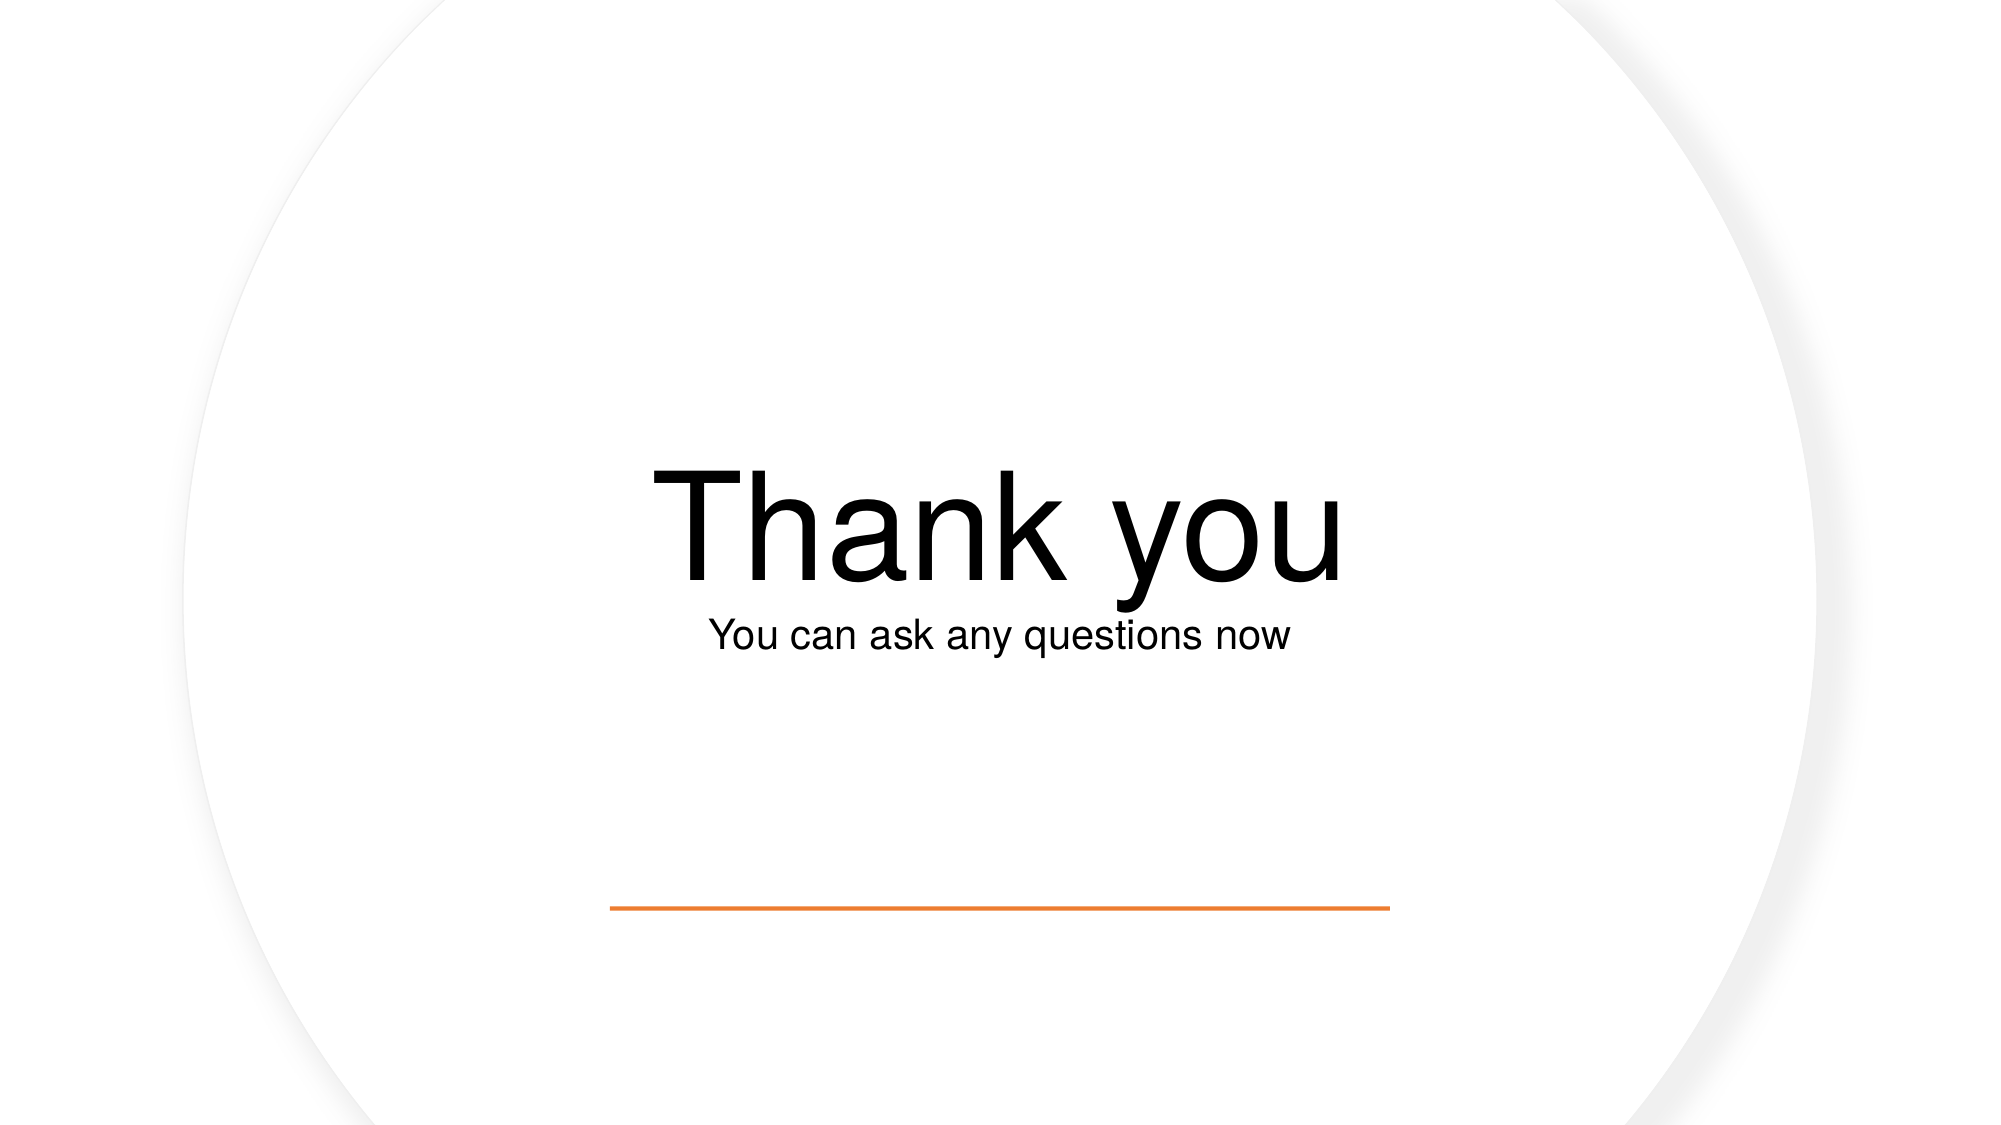

# Thank you You can ask any questions now